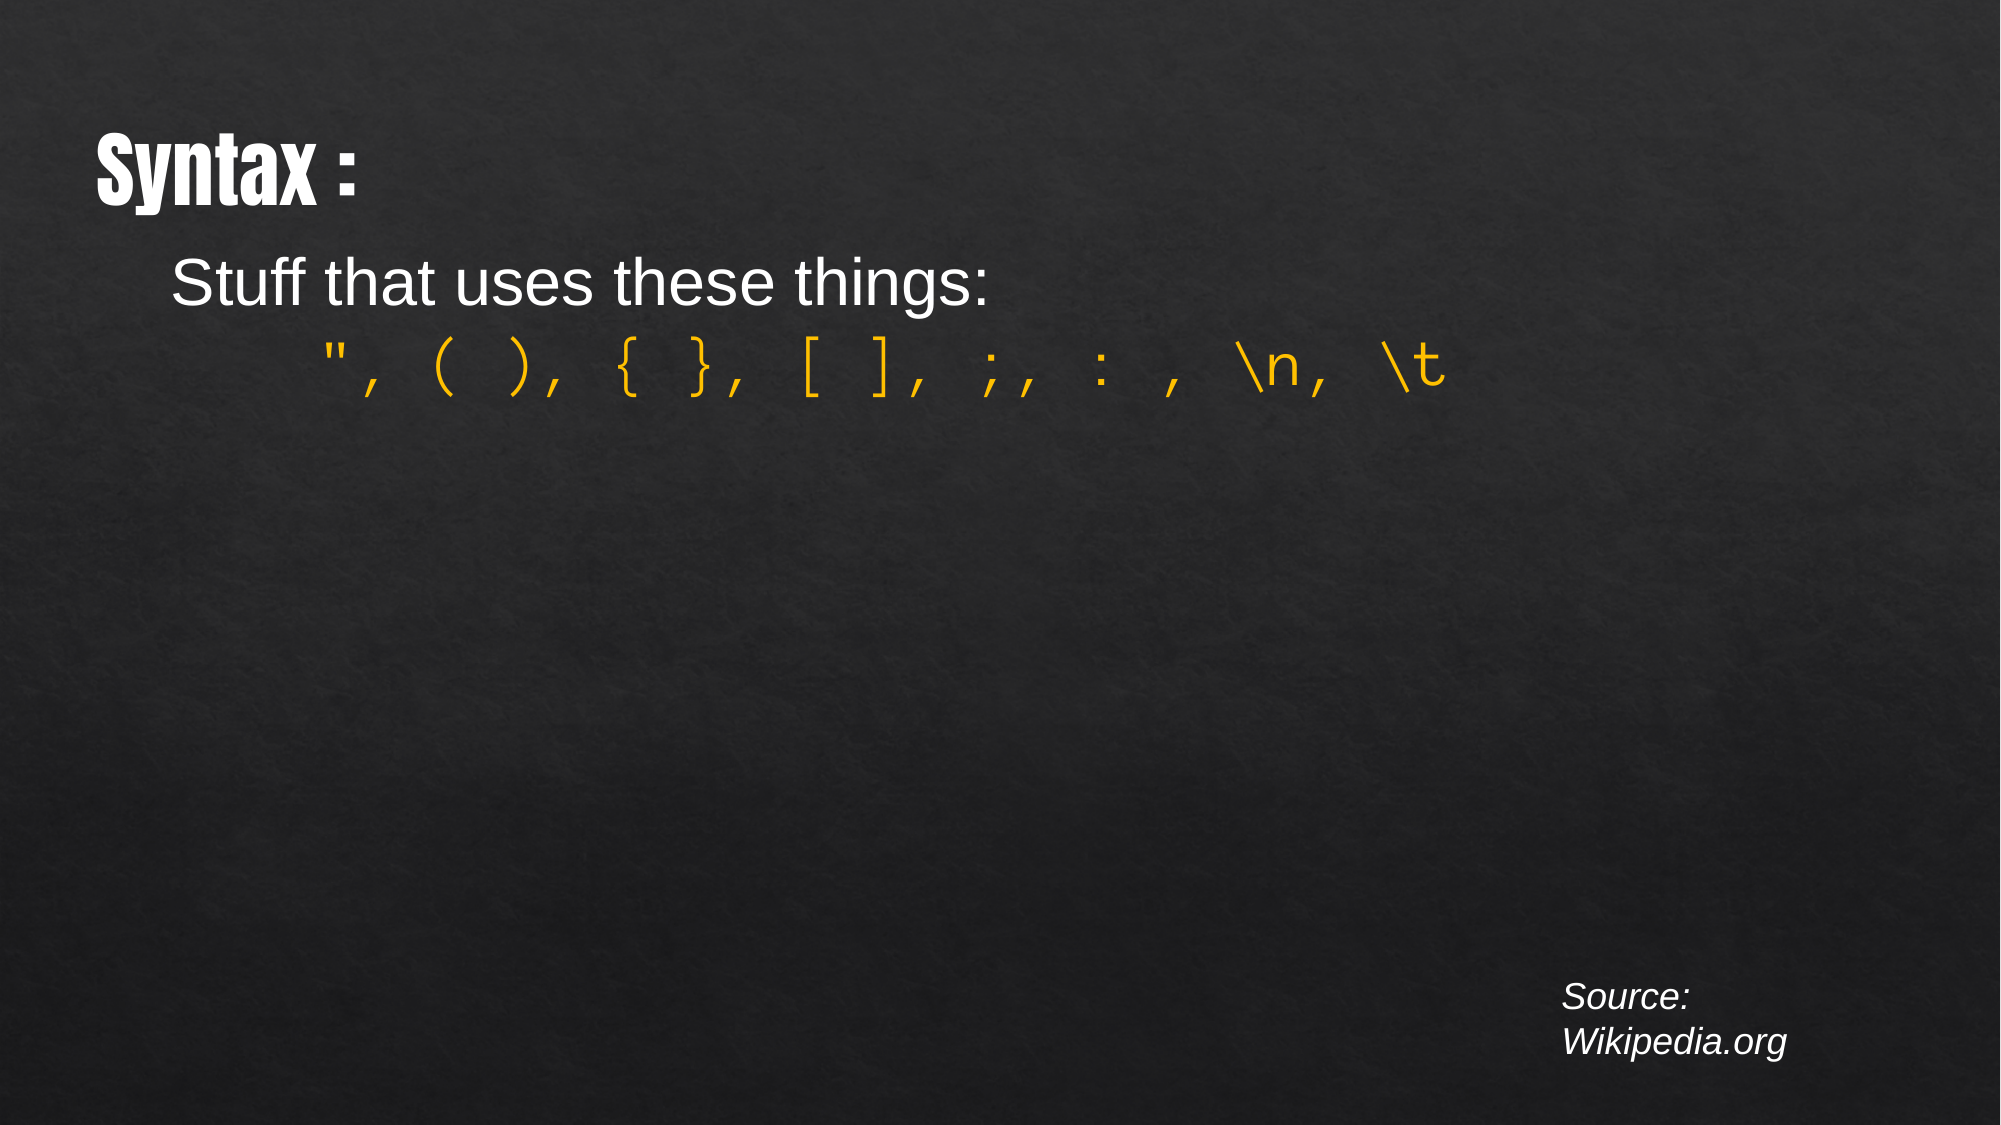

Syntax :
Stuff that uses these things:
	", ( ), { }, [ ], ;, : , \n, \t
Source: Wikipedia.org